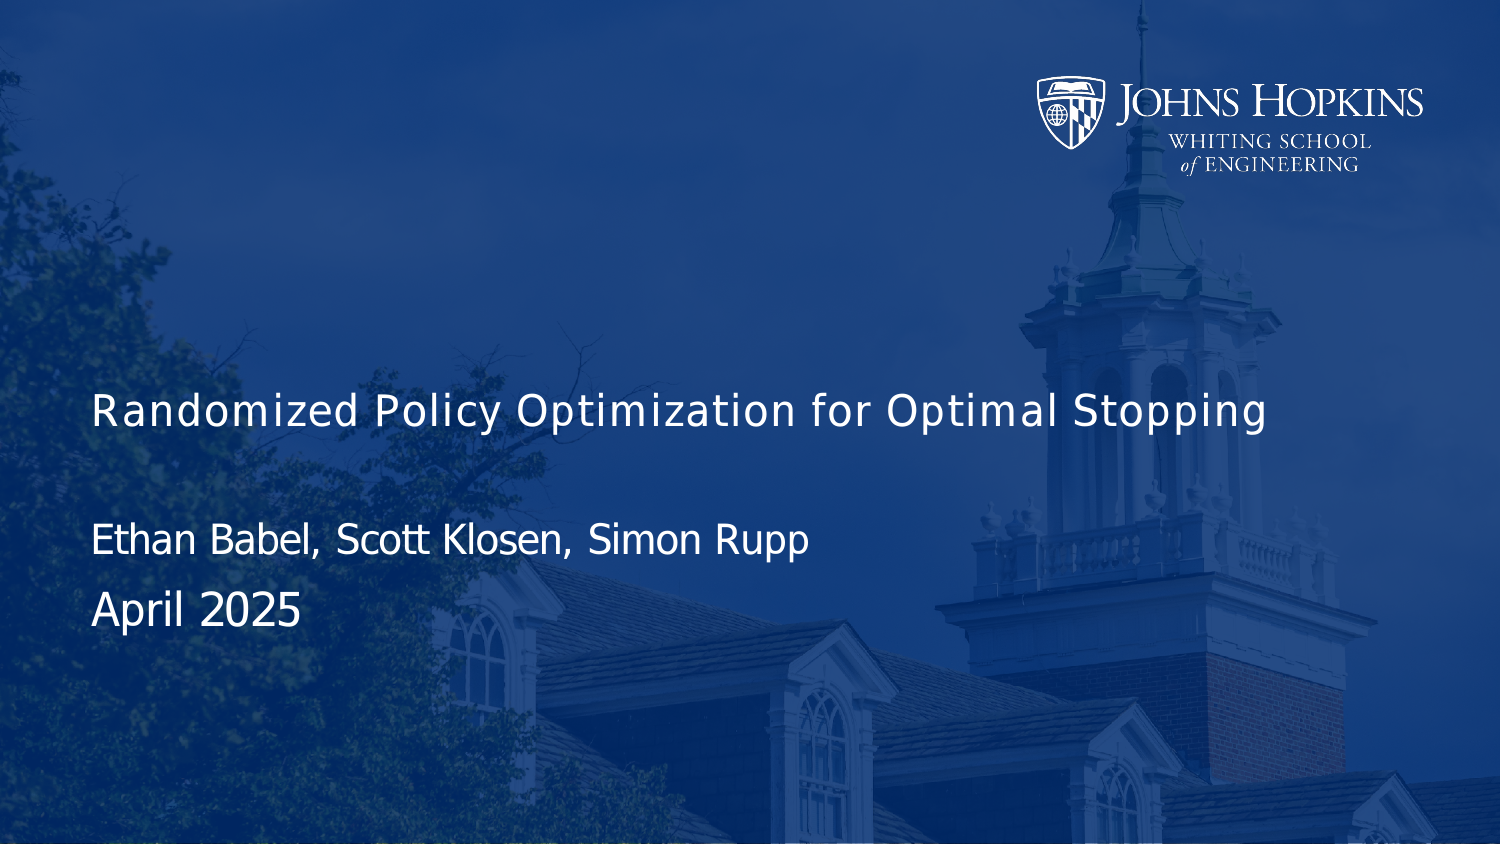

# Randomized Policy Optimization for Optimal Stopping
Ethan Babel, Scott Klosen, Simon Rupp
April 2025